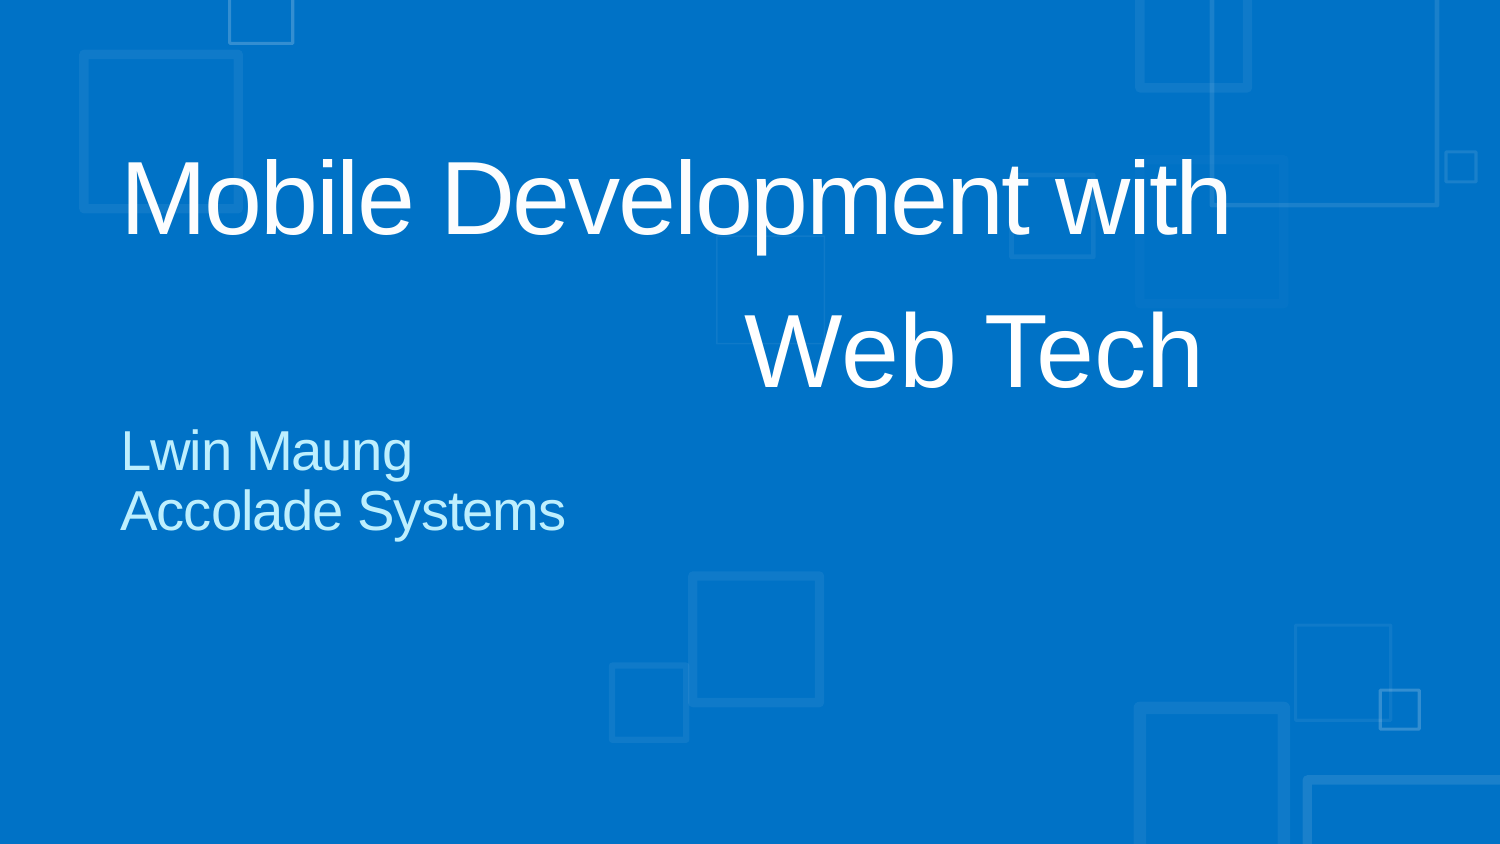

# Mobile Development with
Web Tech
Lwin Maung
Accolade Systems